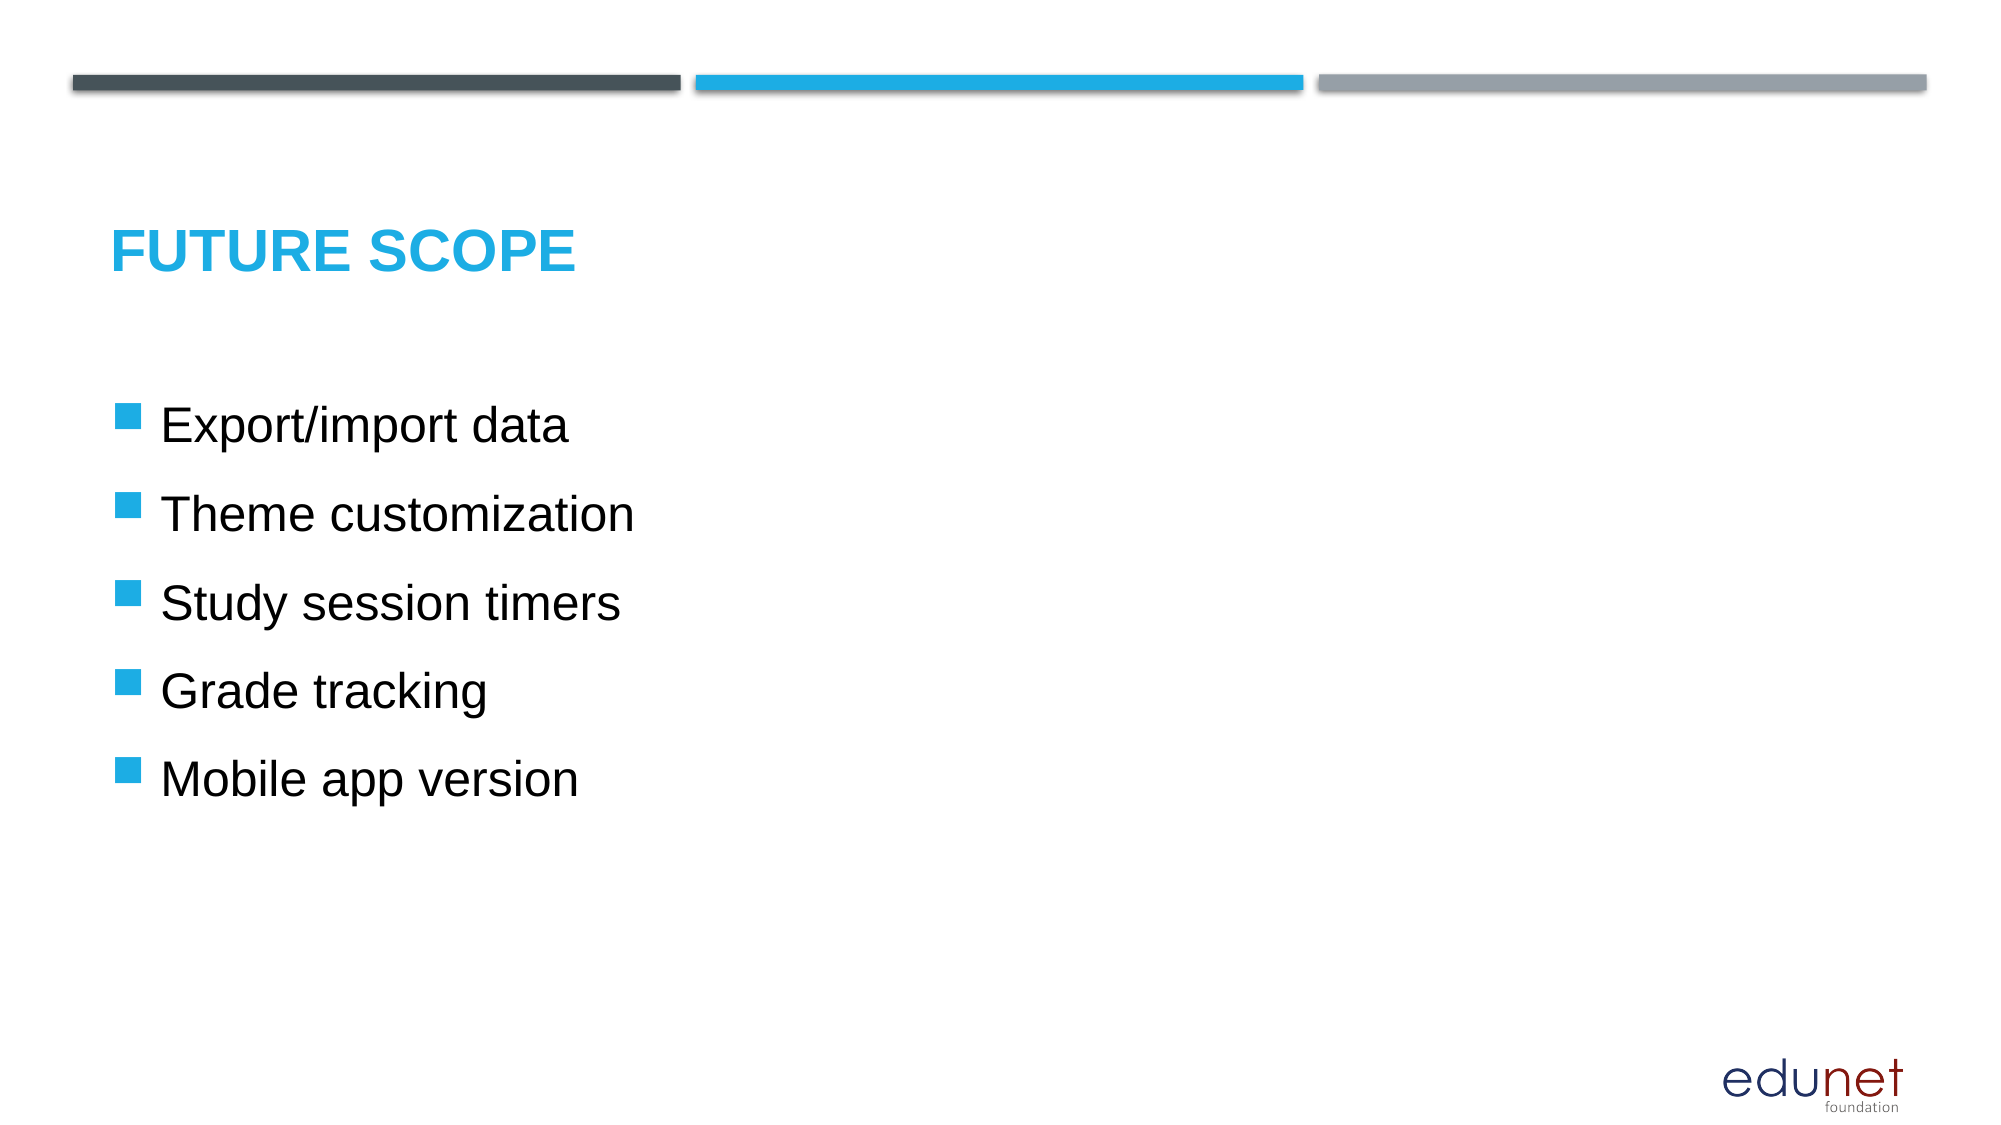

Future scope
Export/import data
Theme customization
Study session timers
Grade tracking
Mobile app version